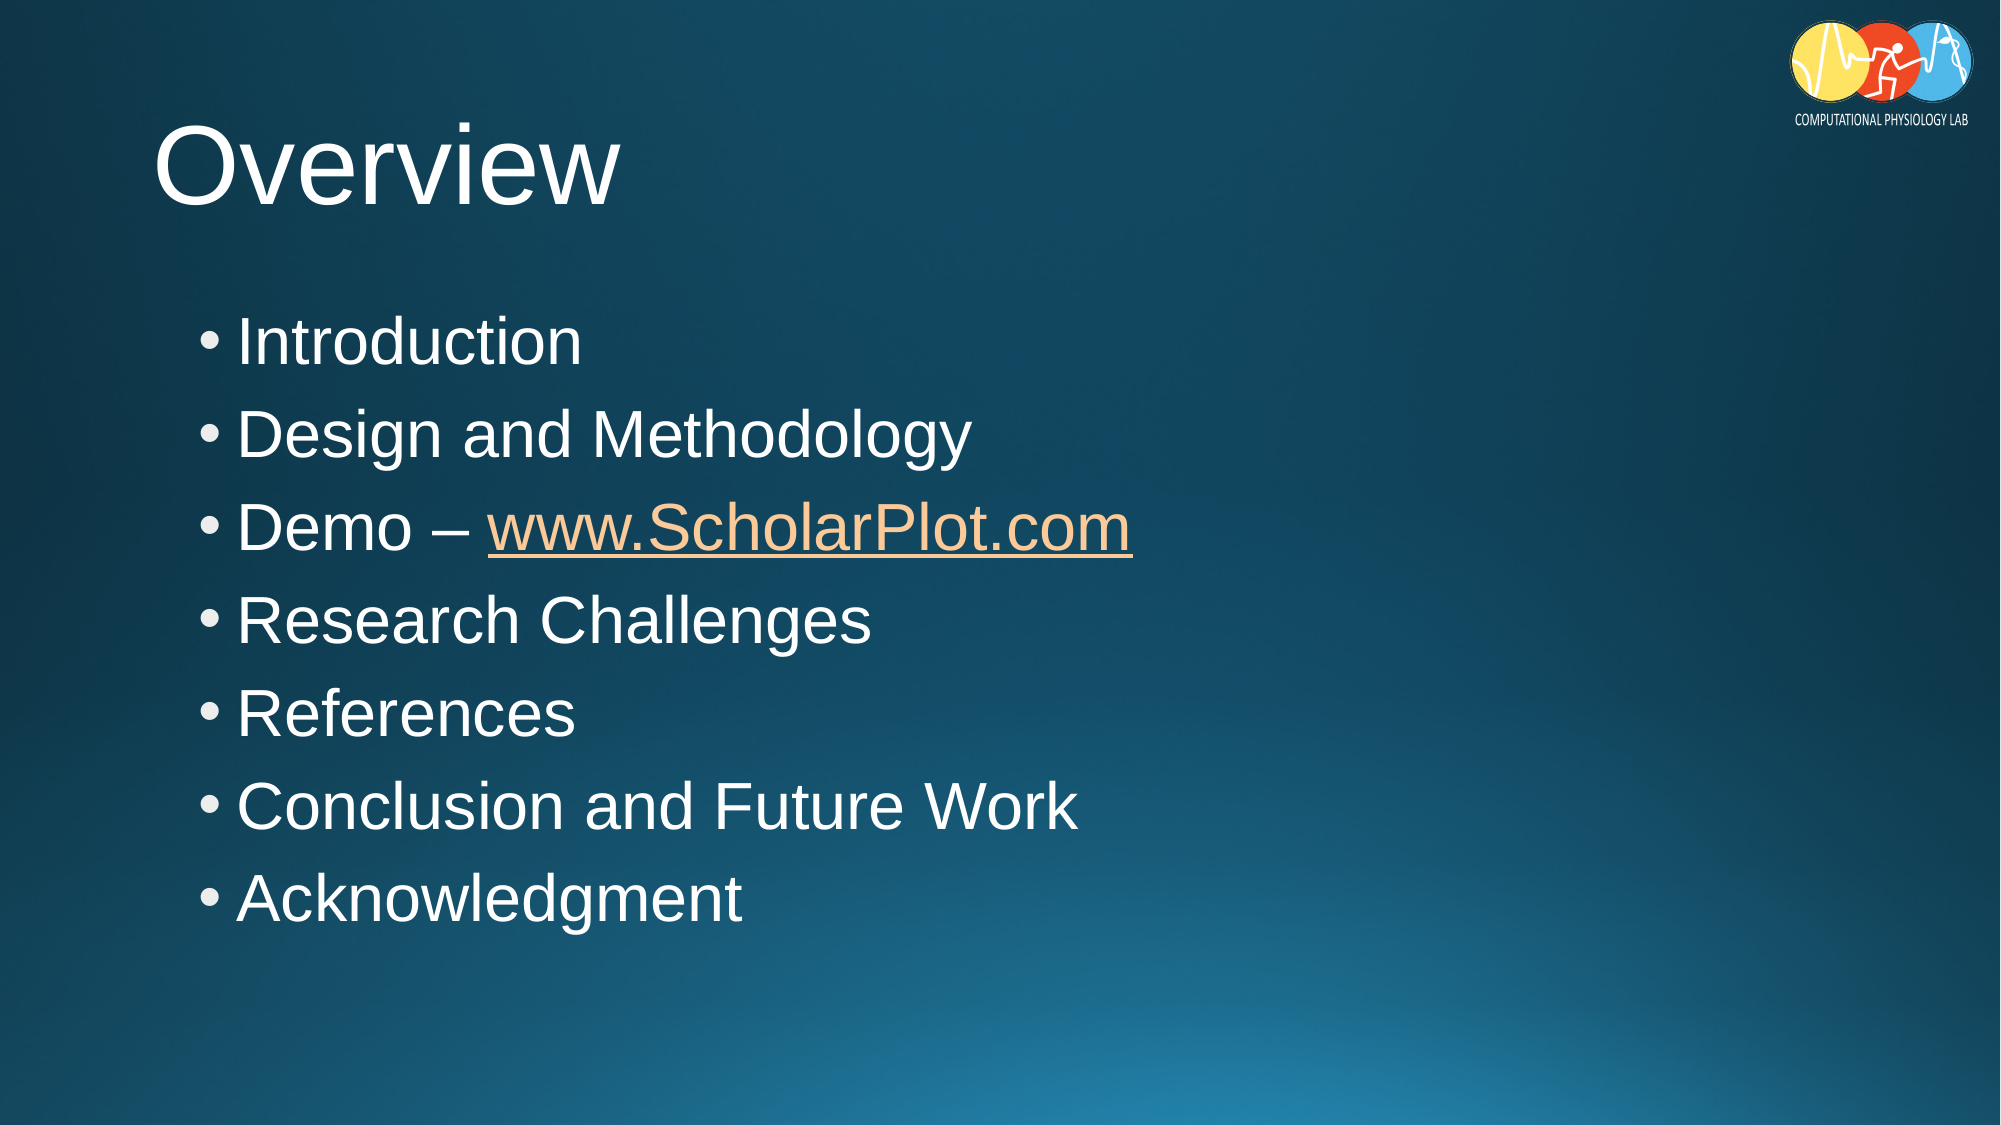

# Overview
Introduction
Design and Methodology
Demo – www.ScholarPlot.com
Research Challenges
References
Conclusion and Future Work
Acknowledgment